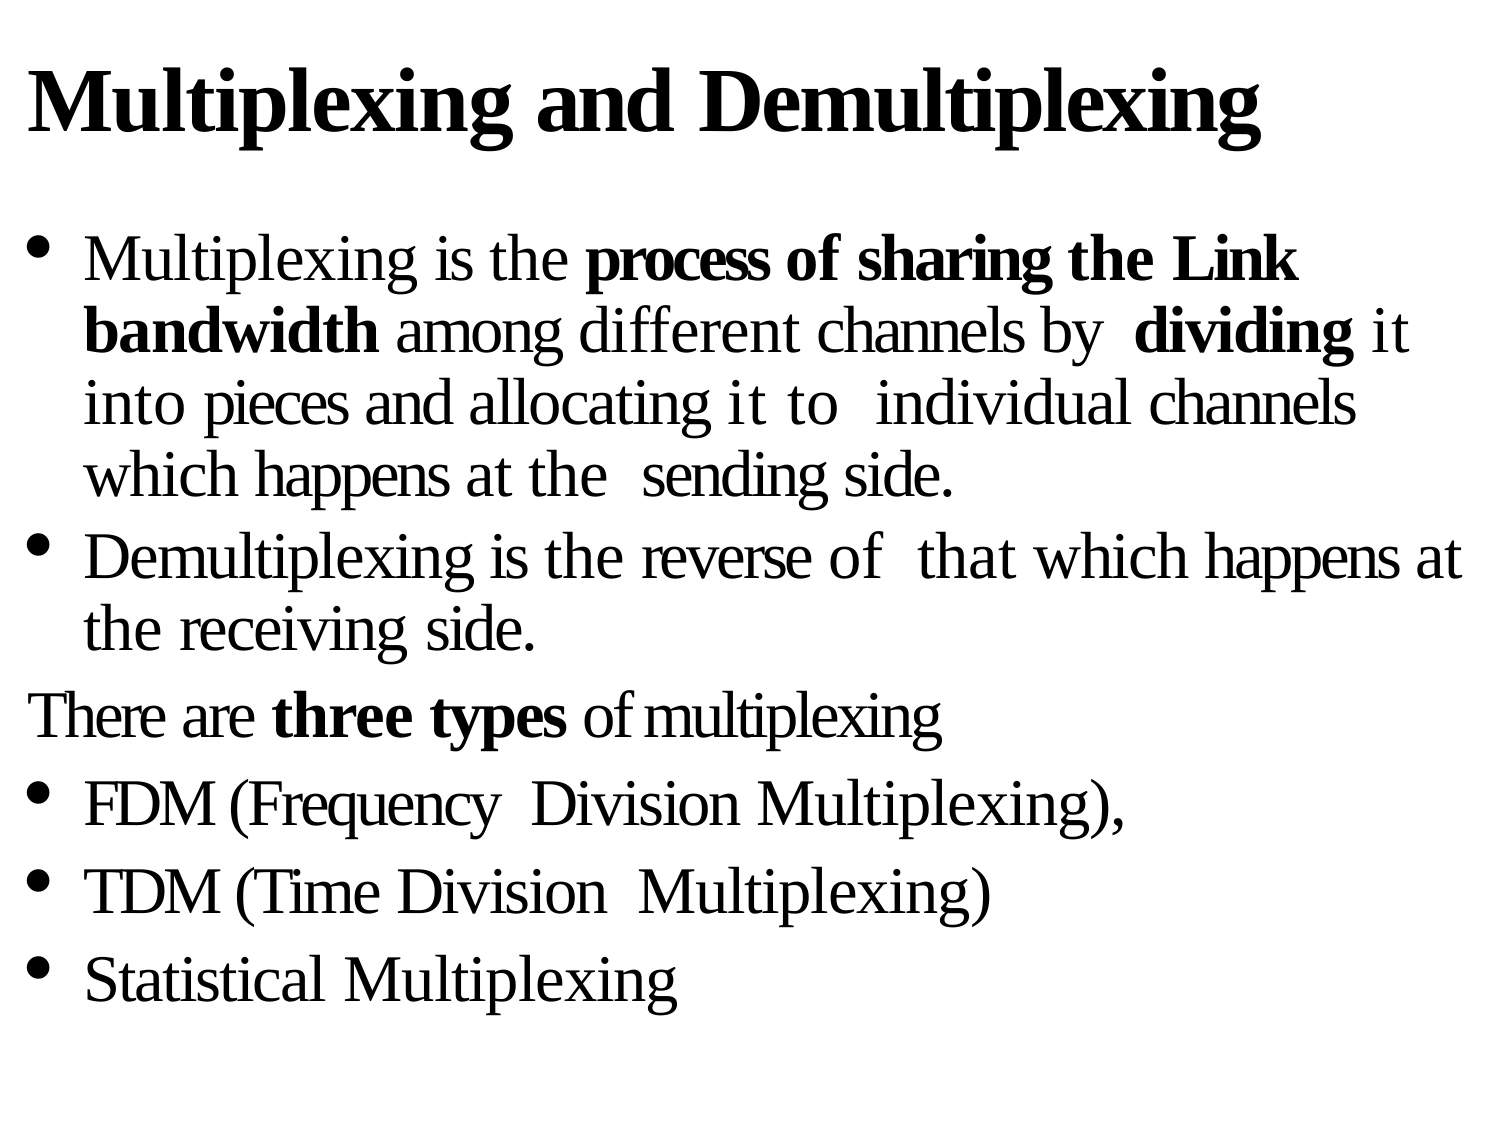

Multiplexing and Demultiplexing
Multiplexing is the process of sharing the Link  bandwidth among different channels by  dividing it into pieces and allocating it to  individual channels which happens at the  sending side.
Demultiplexing is the reverse of  that which happens at the receiving side.
There are three types of multiplexing
FDM (Frequency  Division Multiplexing),
TDM (Time Division  Multiplexing)
Statistical Multiplexing